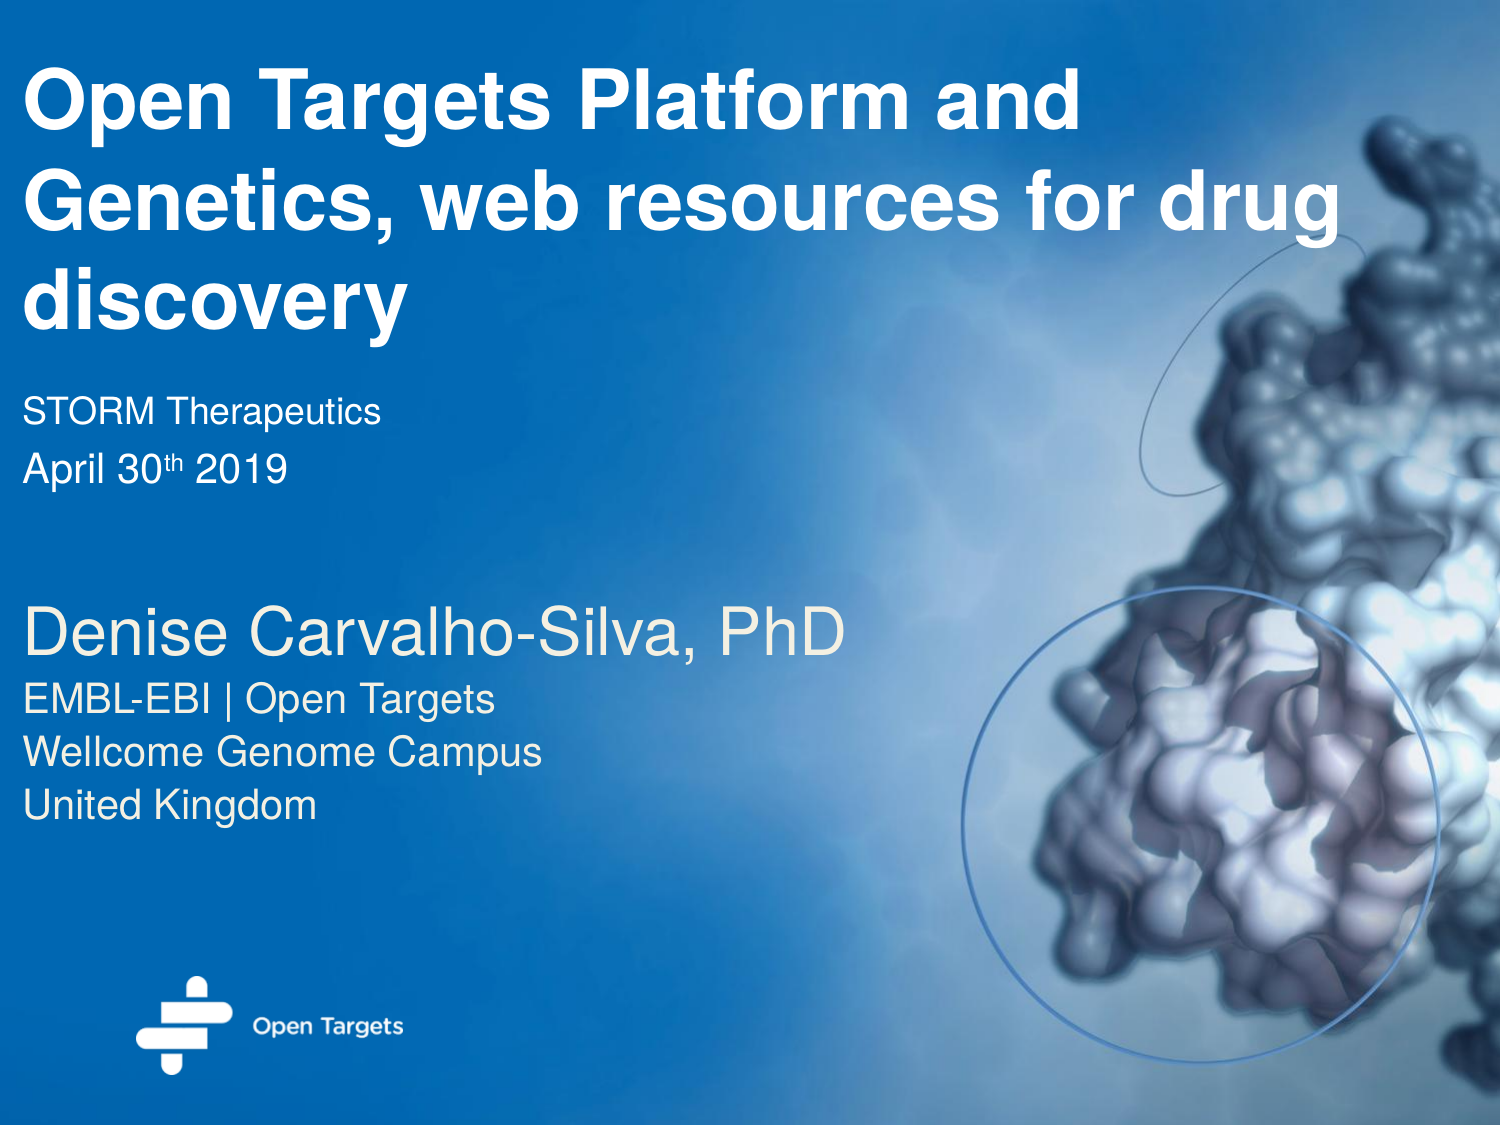

# Open Targets Platform and Genetics, web resources for drug discovery
STORM Therapeutics
April 30th 2019
Denise Carvalho-Silva, PhD
EMBL-EBI | Open Targets
Wellcome Genome Campus
United Kingdom